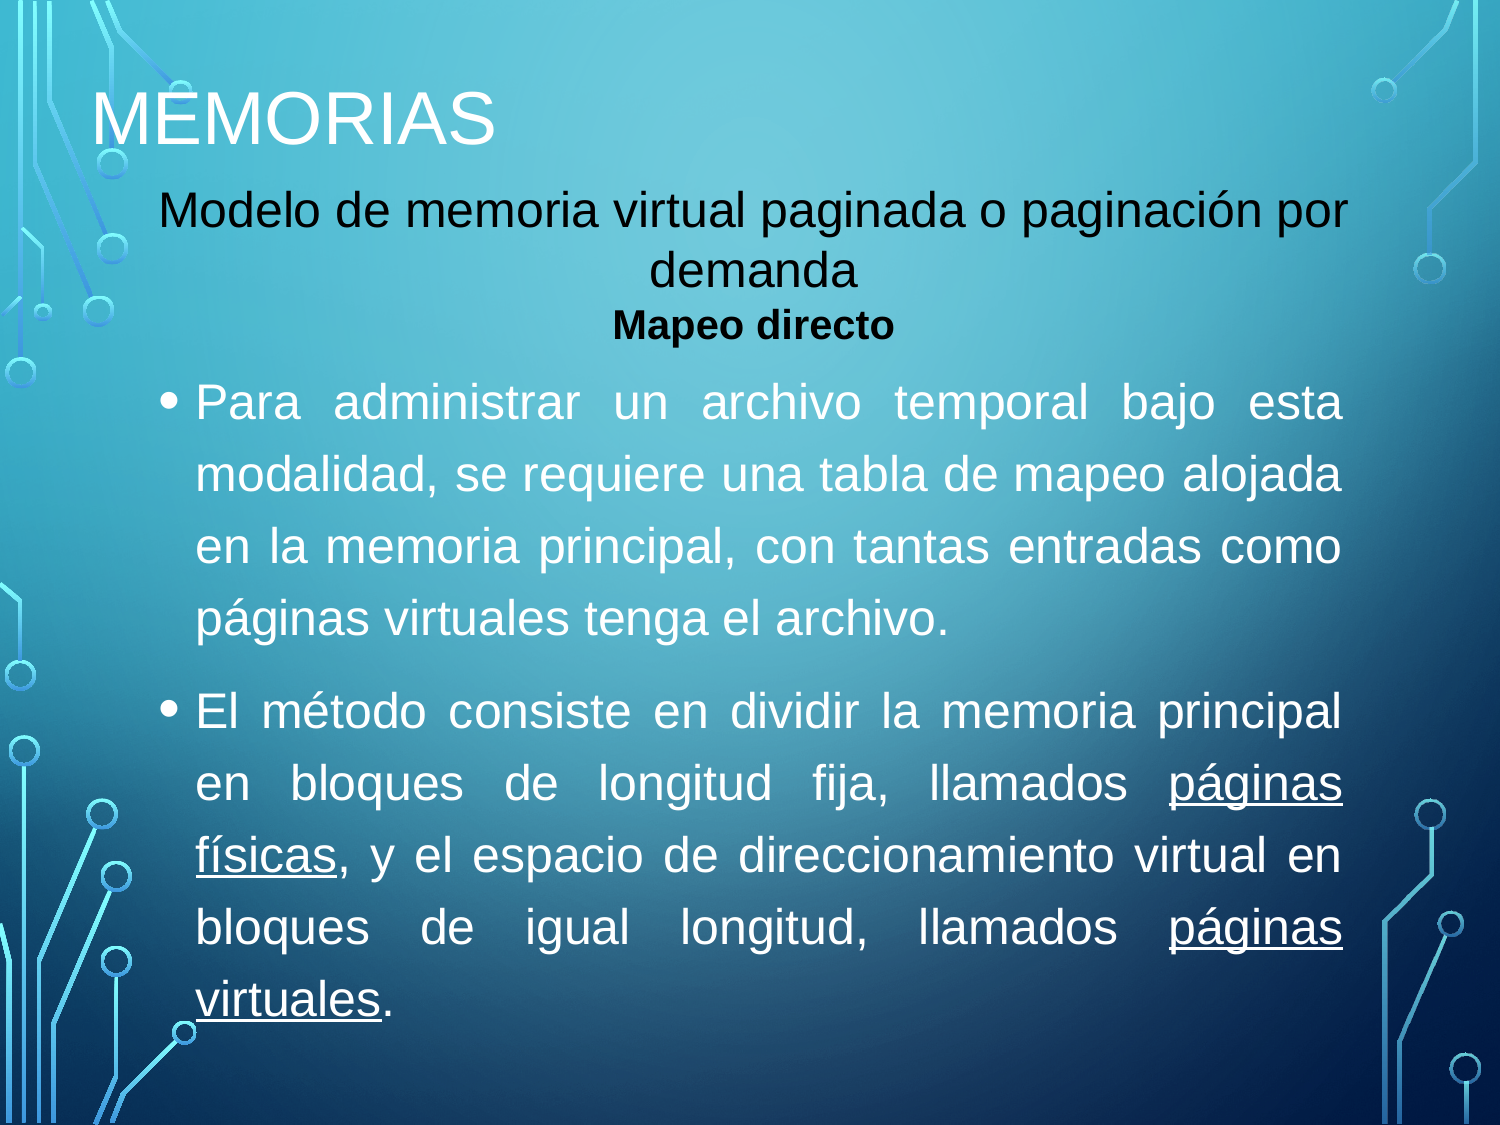

# Memorias
Modelo de memoria virtual paginada o paginación por demanda
Mapeo directo
Para administrar un archivo temporal bajo esta modalidad, se requiere una tabla de mapeo alojada en la memoria principal, con tantas entradas como páginas virtuales tenga el archivo.
El método consiste en dividir la memoria principal en bloques de longitud fija, llamados páginas físicas, y el espacio de direccionamiento virtual en bloques de igual longitud, llamados páginas virtuales.